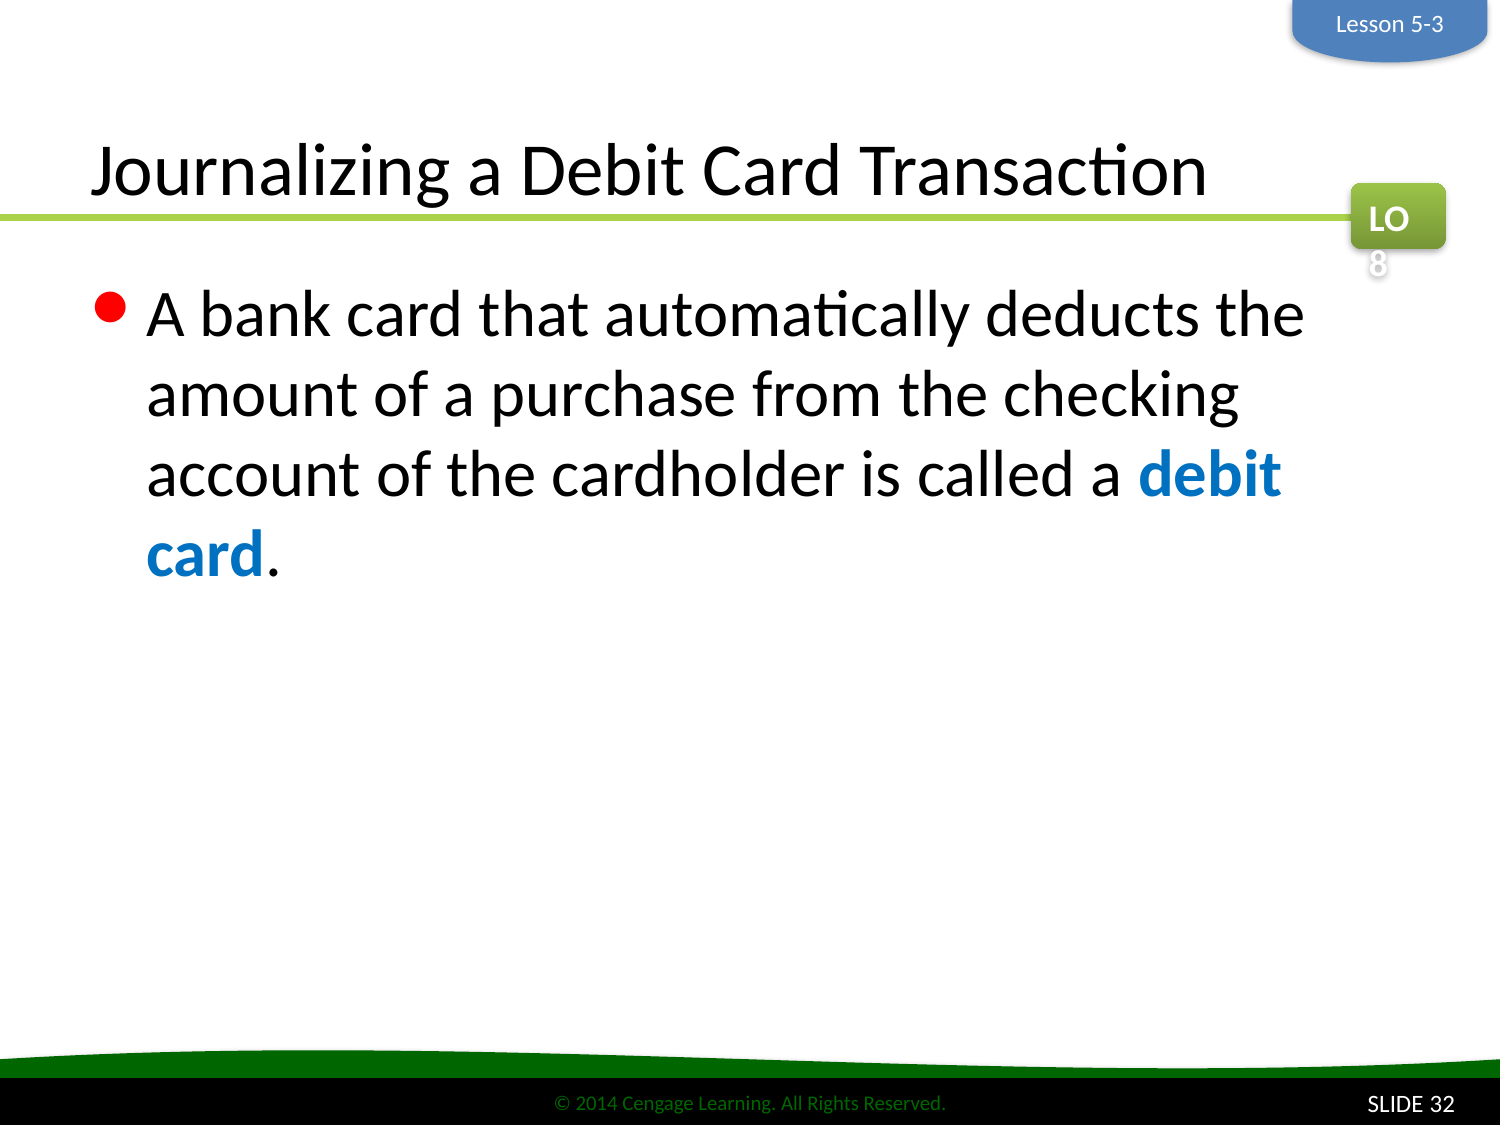

Lesson 5-3

# Journalizing a Debit Card Transaction
LO8
A bank card that automatically deducts the amount of a purchase from the checking account of the cardholder is called a debit card.

SLIDE 32